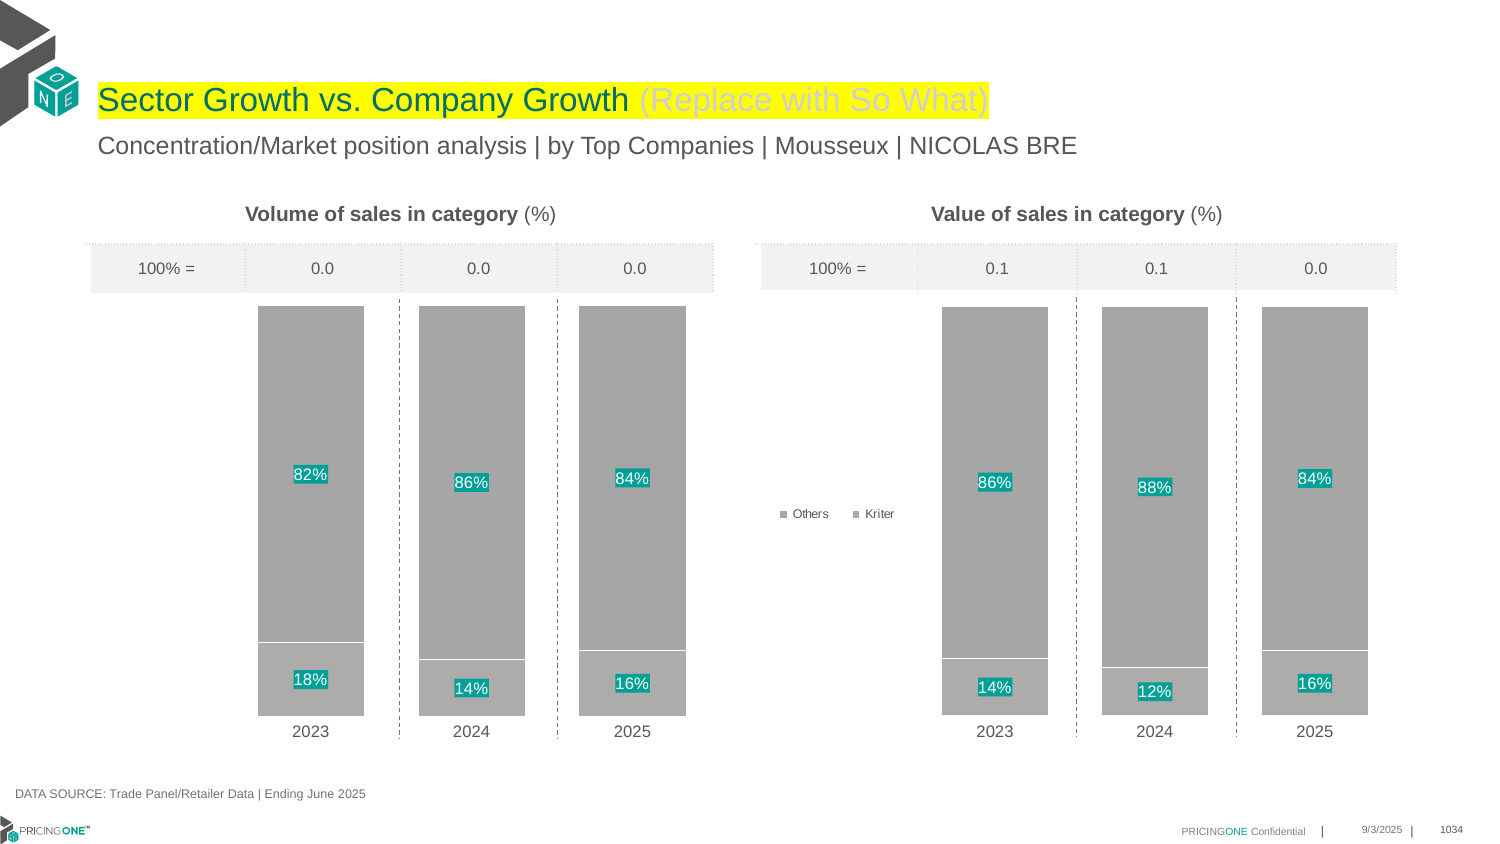

# Sector Growth vs. Company Growth (Replace with So What)
Concentration/Market position analysis | by Top Companies | Mousseux | NICOLAS BRE
| Volume of sales in category (%) |  |  |  |
| --- | --- | --- | --- |
| 100% = | 0.0 | 0.0 | 0.0 |
| Value of sales in category (%) |  |  |  |
| --- | --- | --- | --- |
| 100% = | 0.1 | 0.1 | 0.0 |

### Chart

| Category | Kriter | Others |
|---|---|---|
| 2023 | 0.1787093842308566 | 0.8212906157691433 |
| 2024 | 0.1380715832378041 | 0.8619284167621959 |
| 2025 | 0.1608108108108108 | 0.8391891891891892 |

### Chart

| Category | Kriter | Others |
|---|---|---|
| 2023 | 0.14062190703238633 | 0.8593780929676136 |
| 2024 | 0.11735425630642031 | 0.8826457436935797 |
| 2025 | 0.15857875559887674 | 0.8414212444011233 |
DATA SOURCE: Trade Panel/Retailer Data | Ending June 2025

9/3/2025
1034